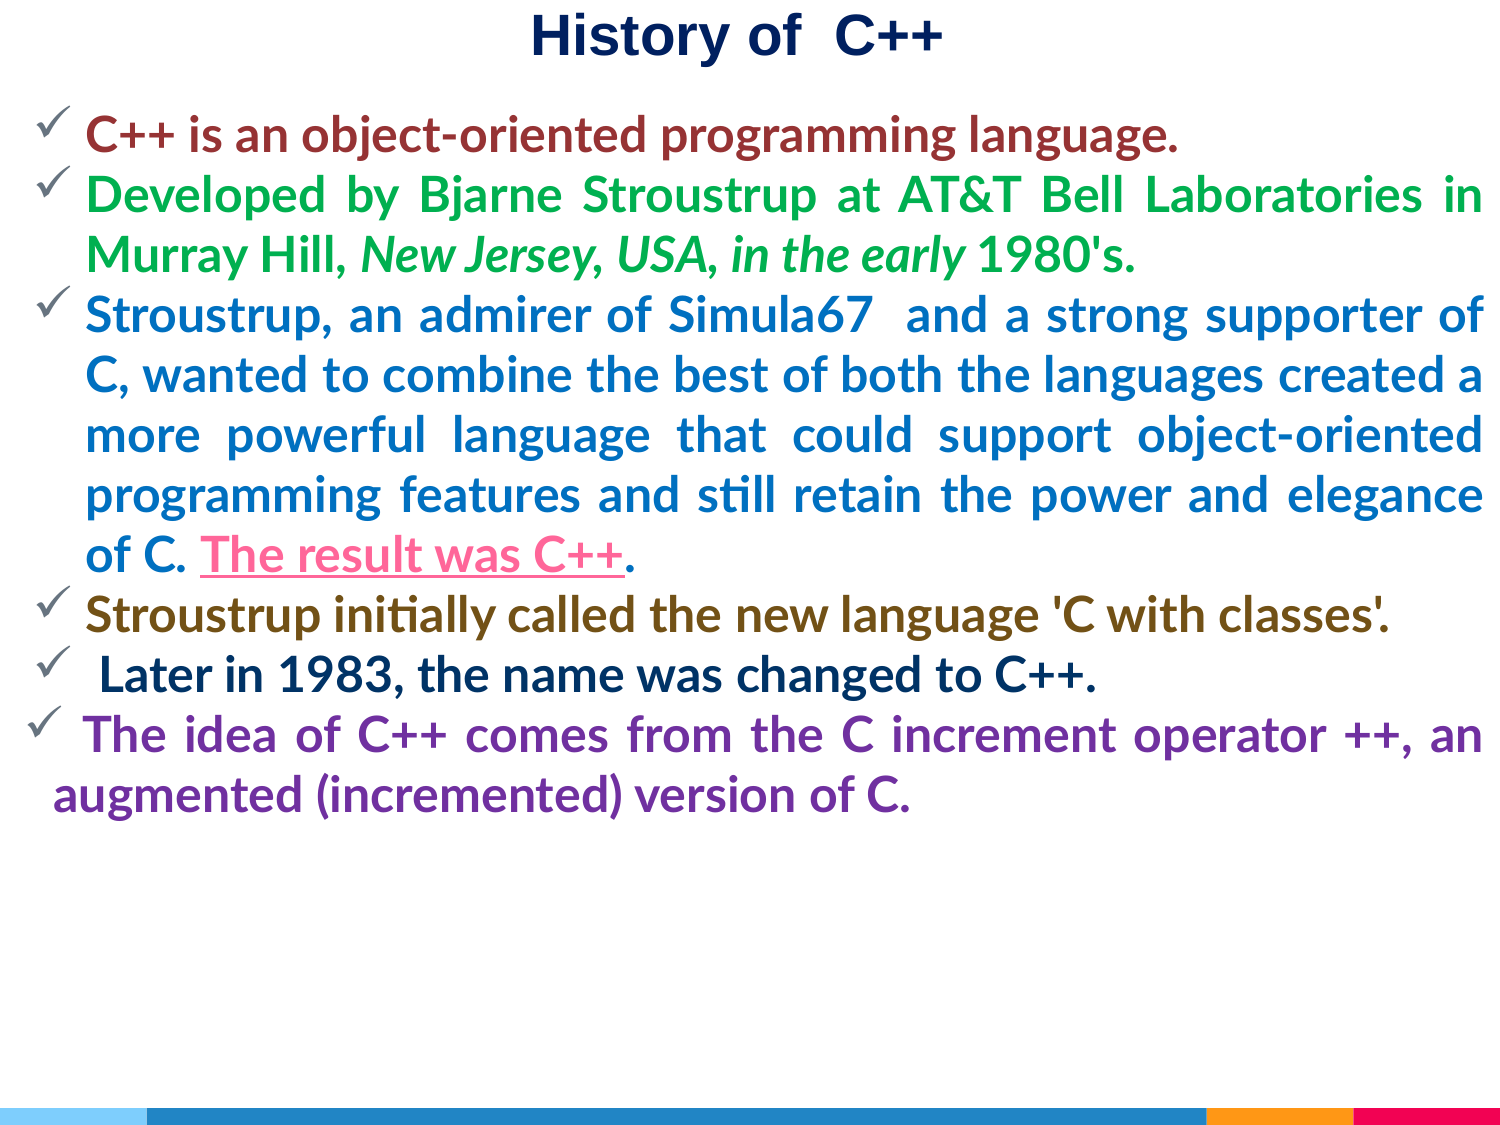

# History of  C++
C++ is an object-oriented programming language.
Developed by Bjarne Stroustrup at AT&T Bell Laboratories in Murray Hill, New Jersey, USA, in the early 1980's.
Stroustrup, an admirer of Simula67  and a strong supporter of C, wanted to combine the best of both the languages created a more powerful language that could support object-oriented programming features and still retain the power and elegance of C. The result was C++.
Stroustrup initially called the new language 'C with classes'.
 Later in 1983, the name was changed to C++.
 The idea of C++ comes from the C increment operator ++, an augmented (incremented) version of C.